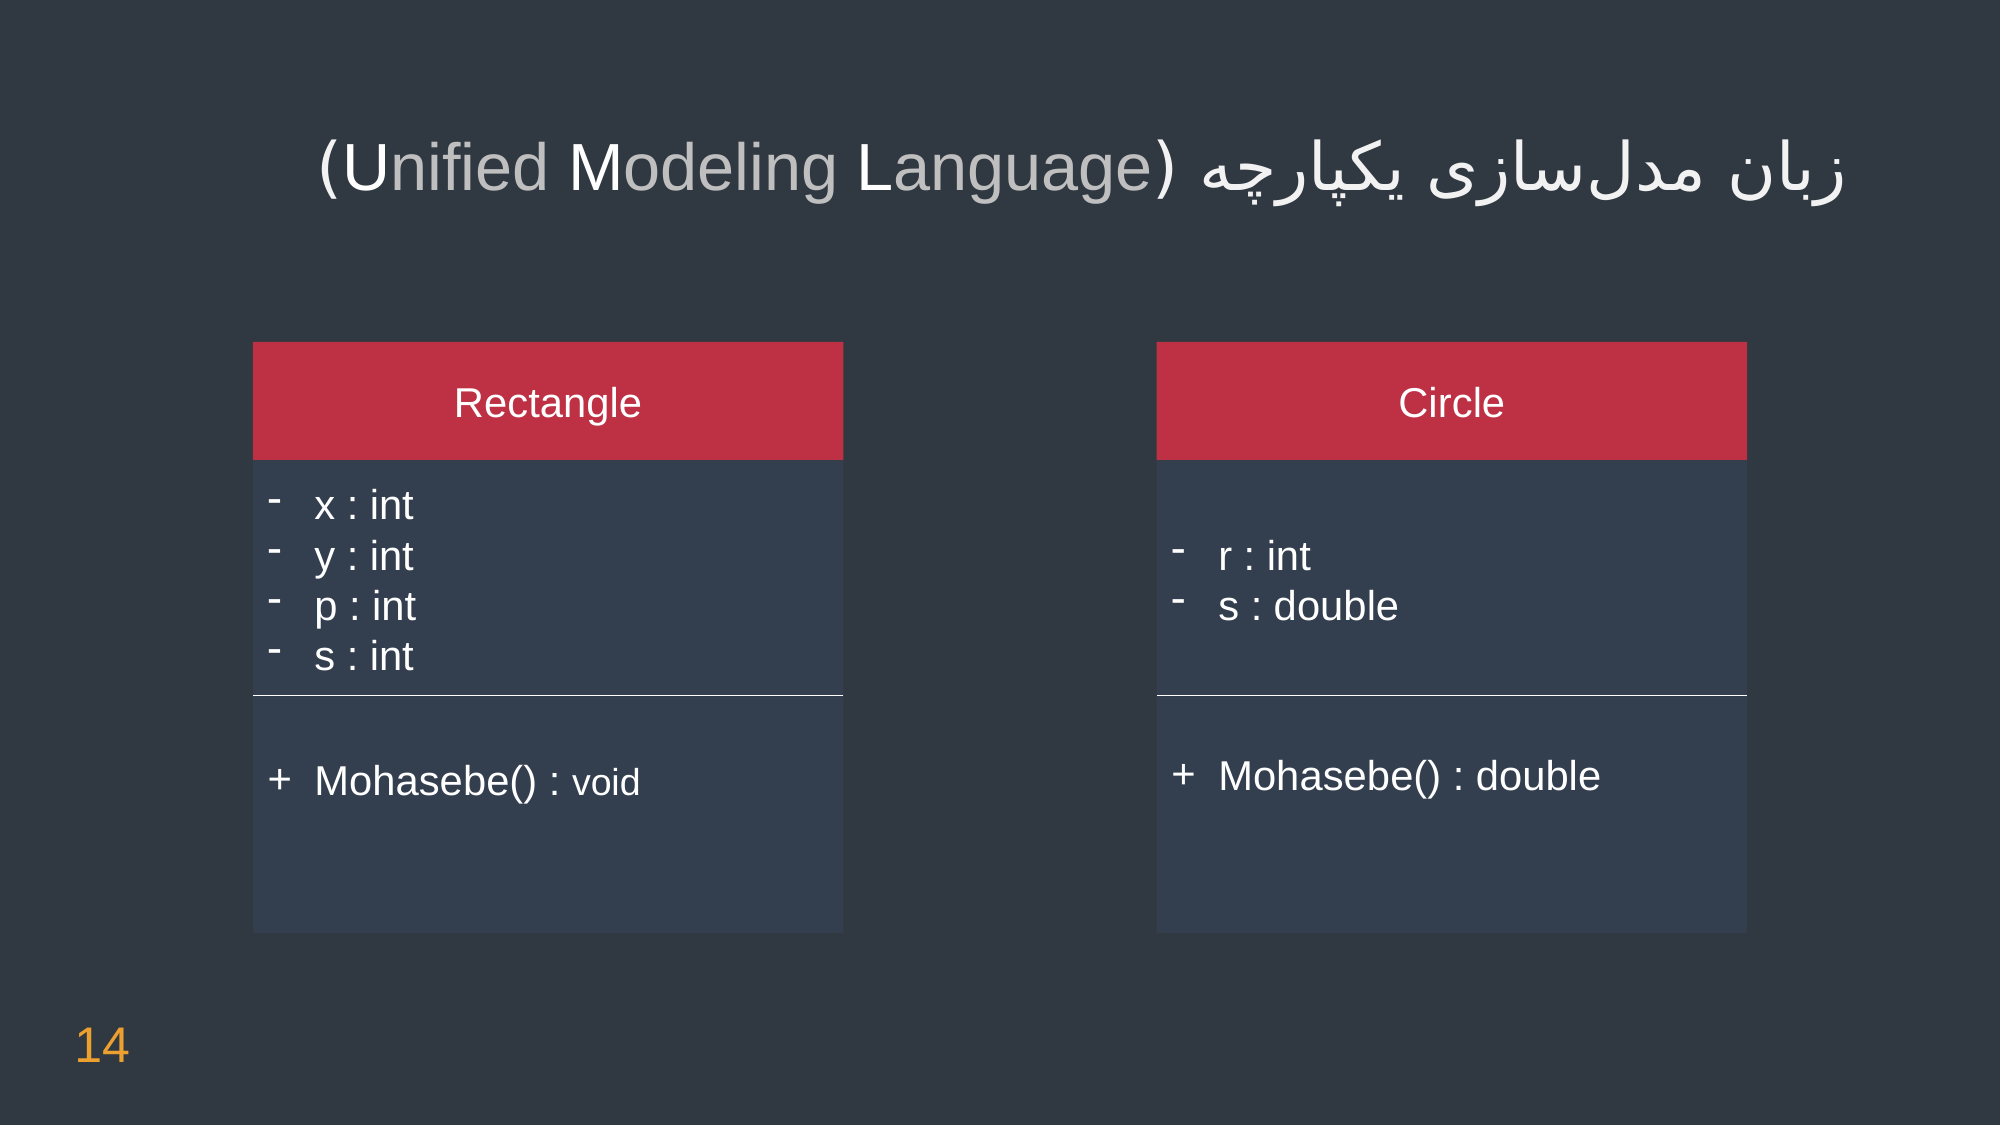

# زبان مدل‌سازی یکپارچه (Unified Modeling Language)
Rectangle
x : int
y : int
p : int
s : int

Mohasebe() : void
Circle
r : int
s : double

Mohasebe() : double